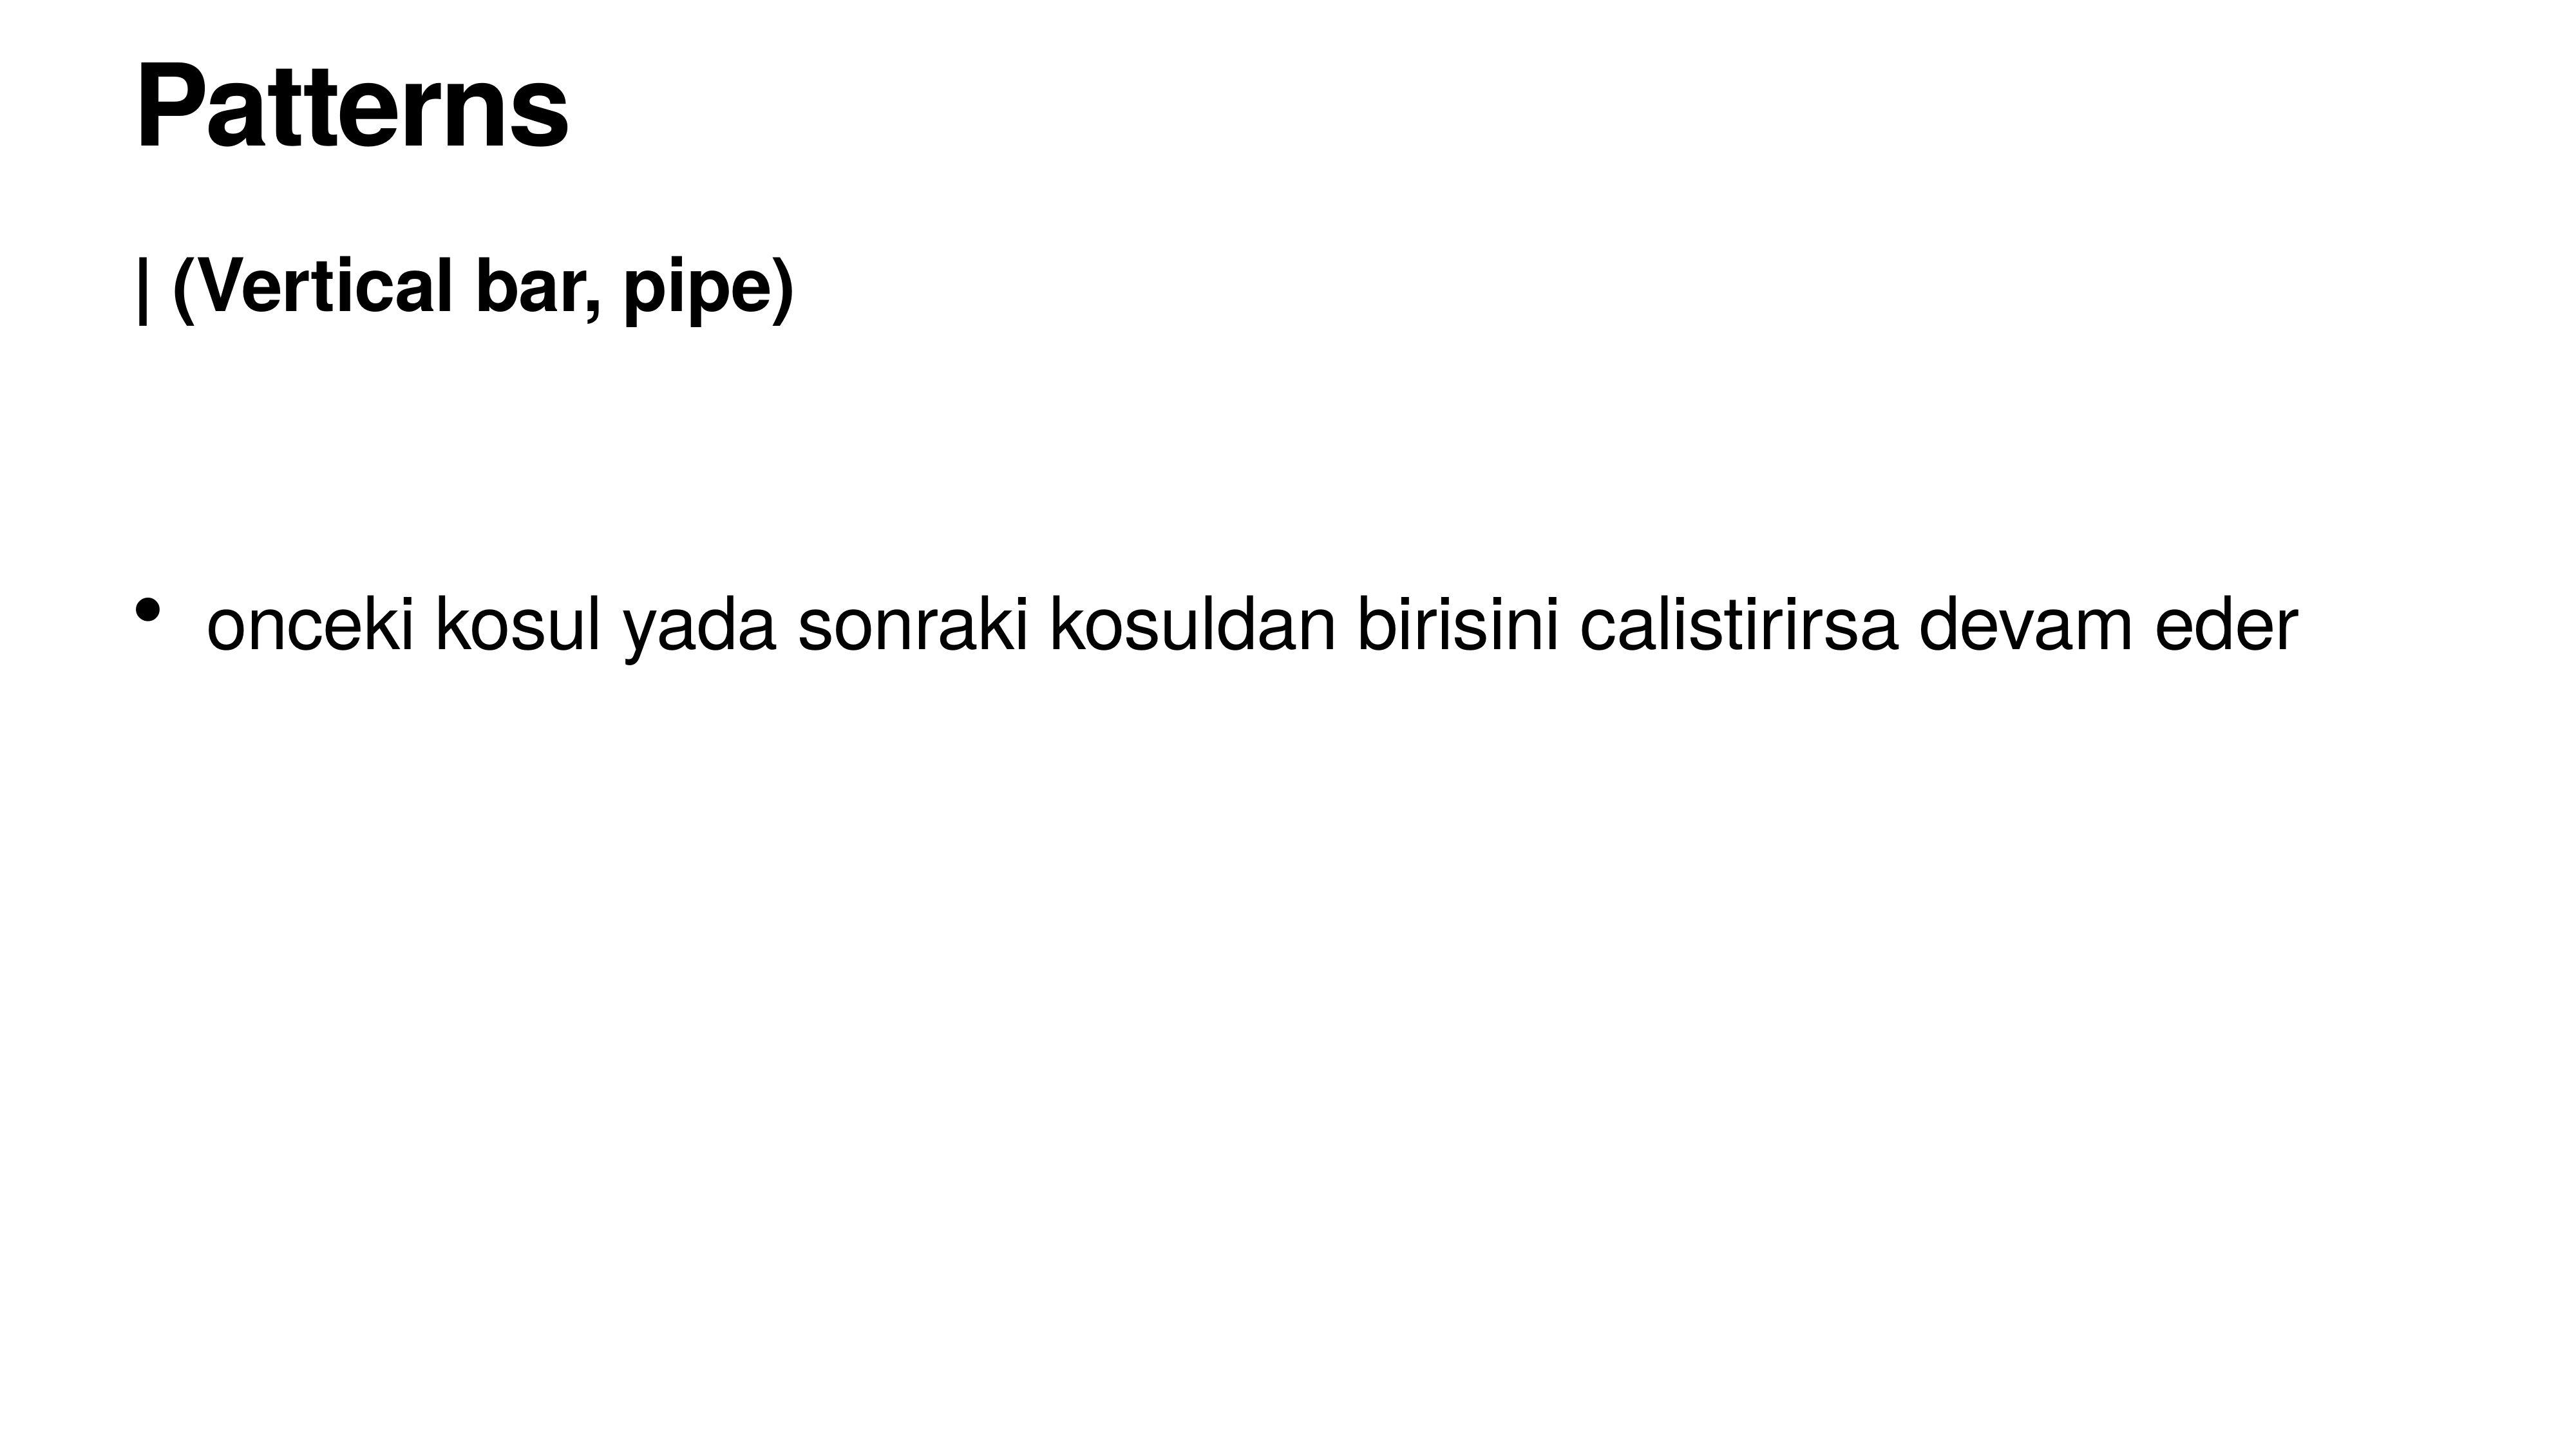

# Patterns
| (Vertical bar, pipe)

onceki kosul yada sonraki kosuldan birisini calistirirsa devam eder